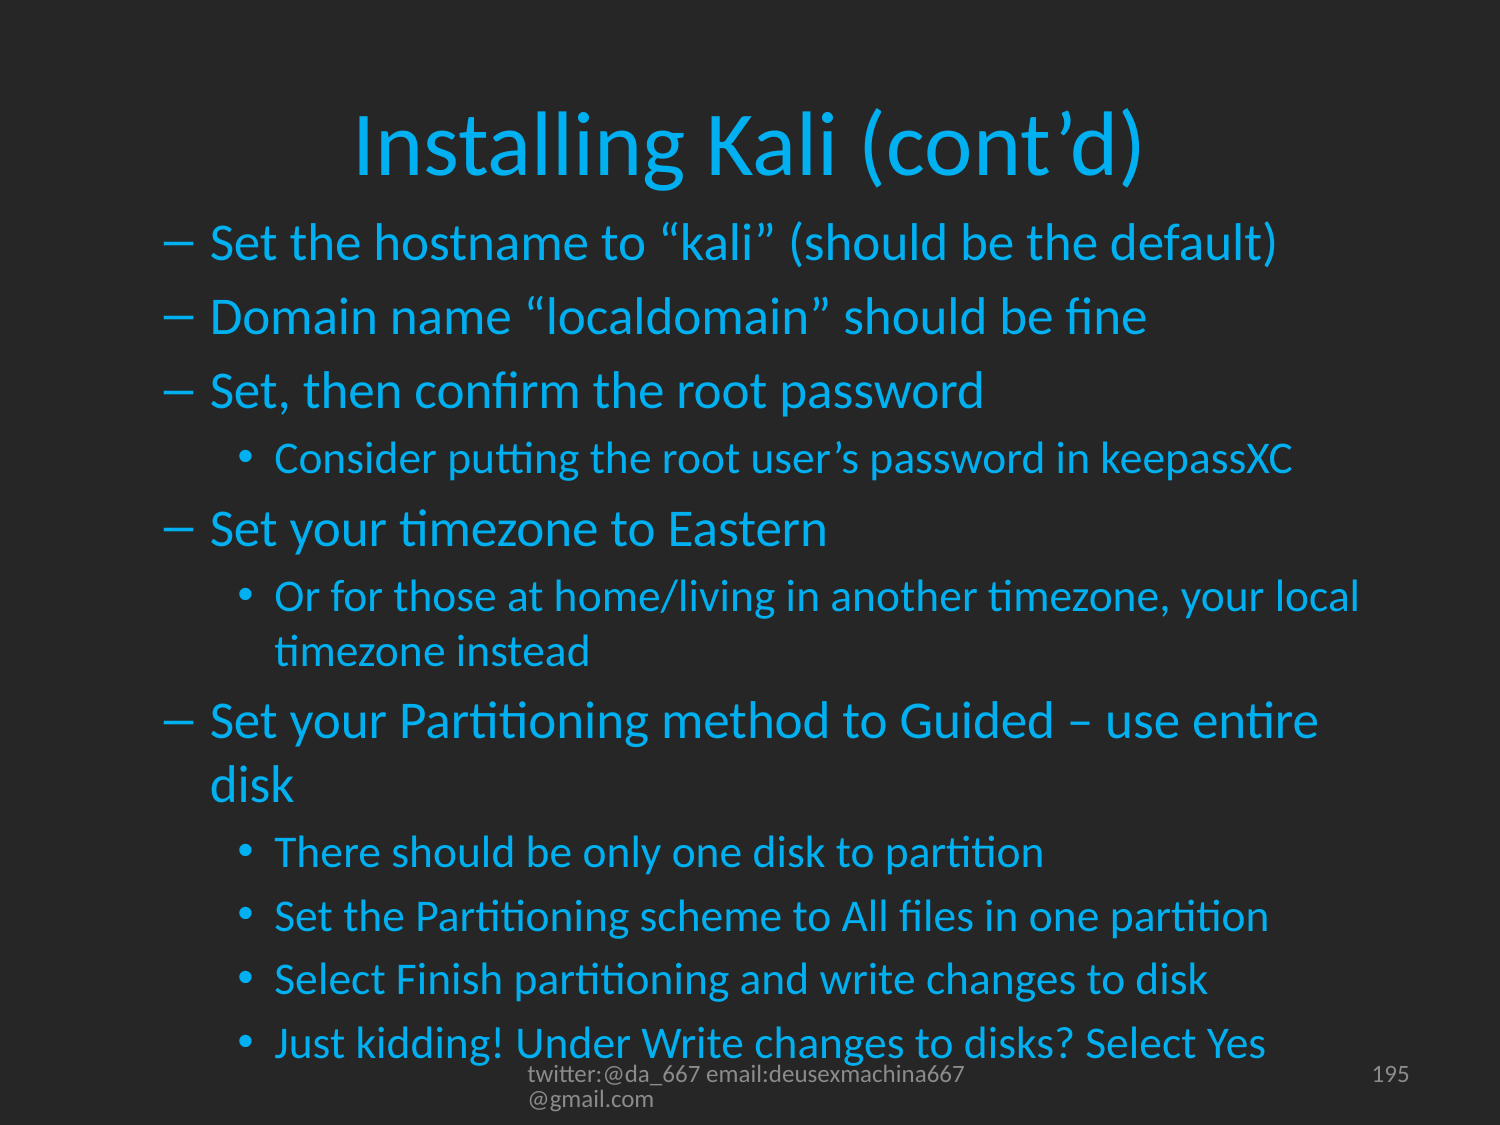

# Installing Kali (cont’d)
Set the hostname to “kali” (should be the default)
Domain name “localdomain” should be fine
Set, then confirm the root password
Consider putting the root user’s password in keepassXC
Set your timezone to Eastern
Or for those at home/living in another timezone, your local timezone instead
Set your Partitioning method to Guided – use entire disk
There should be only one disk to partition
Set the Partitioning scheme to All files in one partition
Select Finish partitioning and write changes to disk
Just kidding! Under Write changes to disks? Select Yes
twitter:@da_667 email:deusexmachina667@gmail.com
195